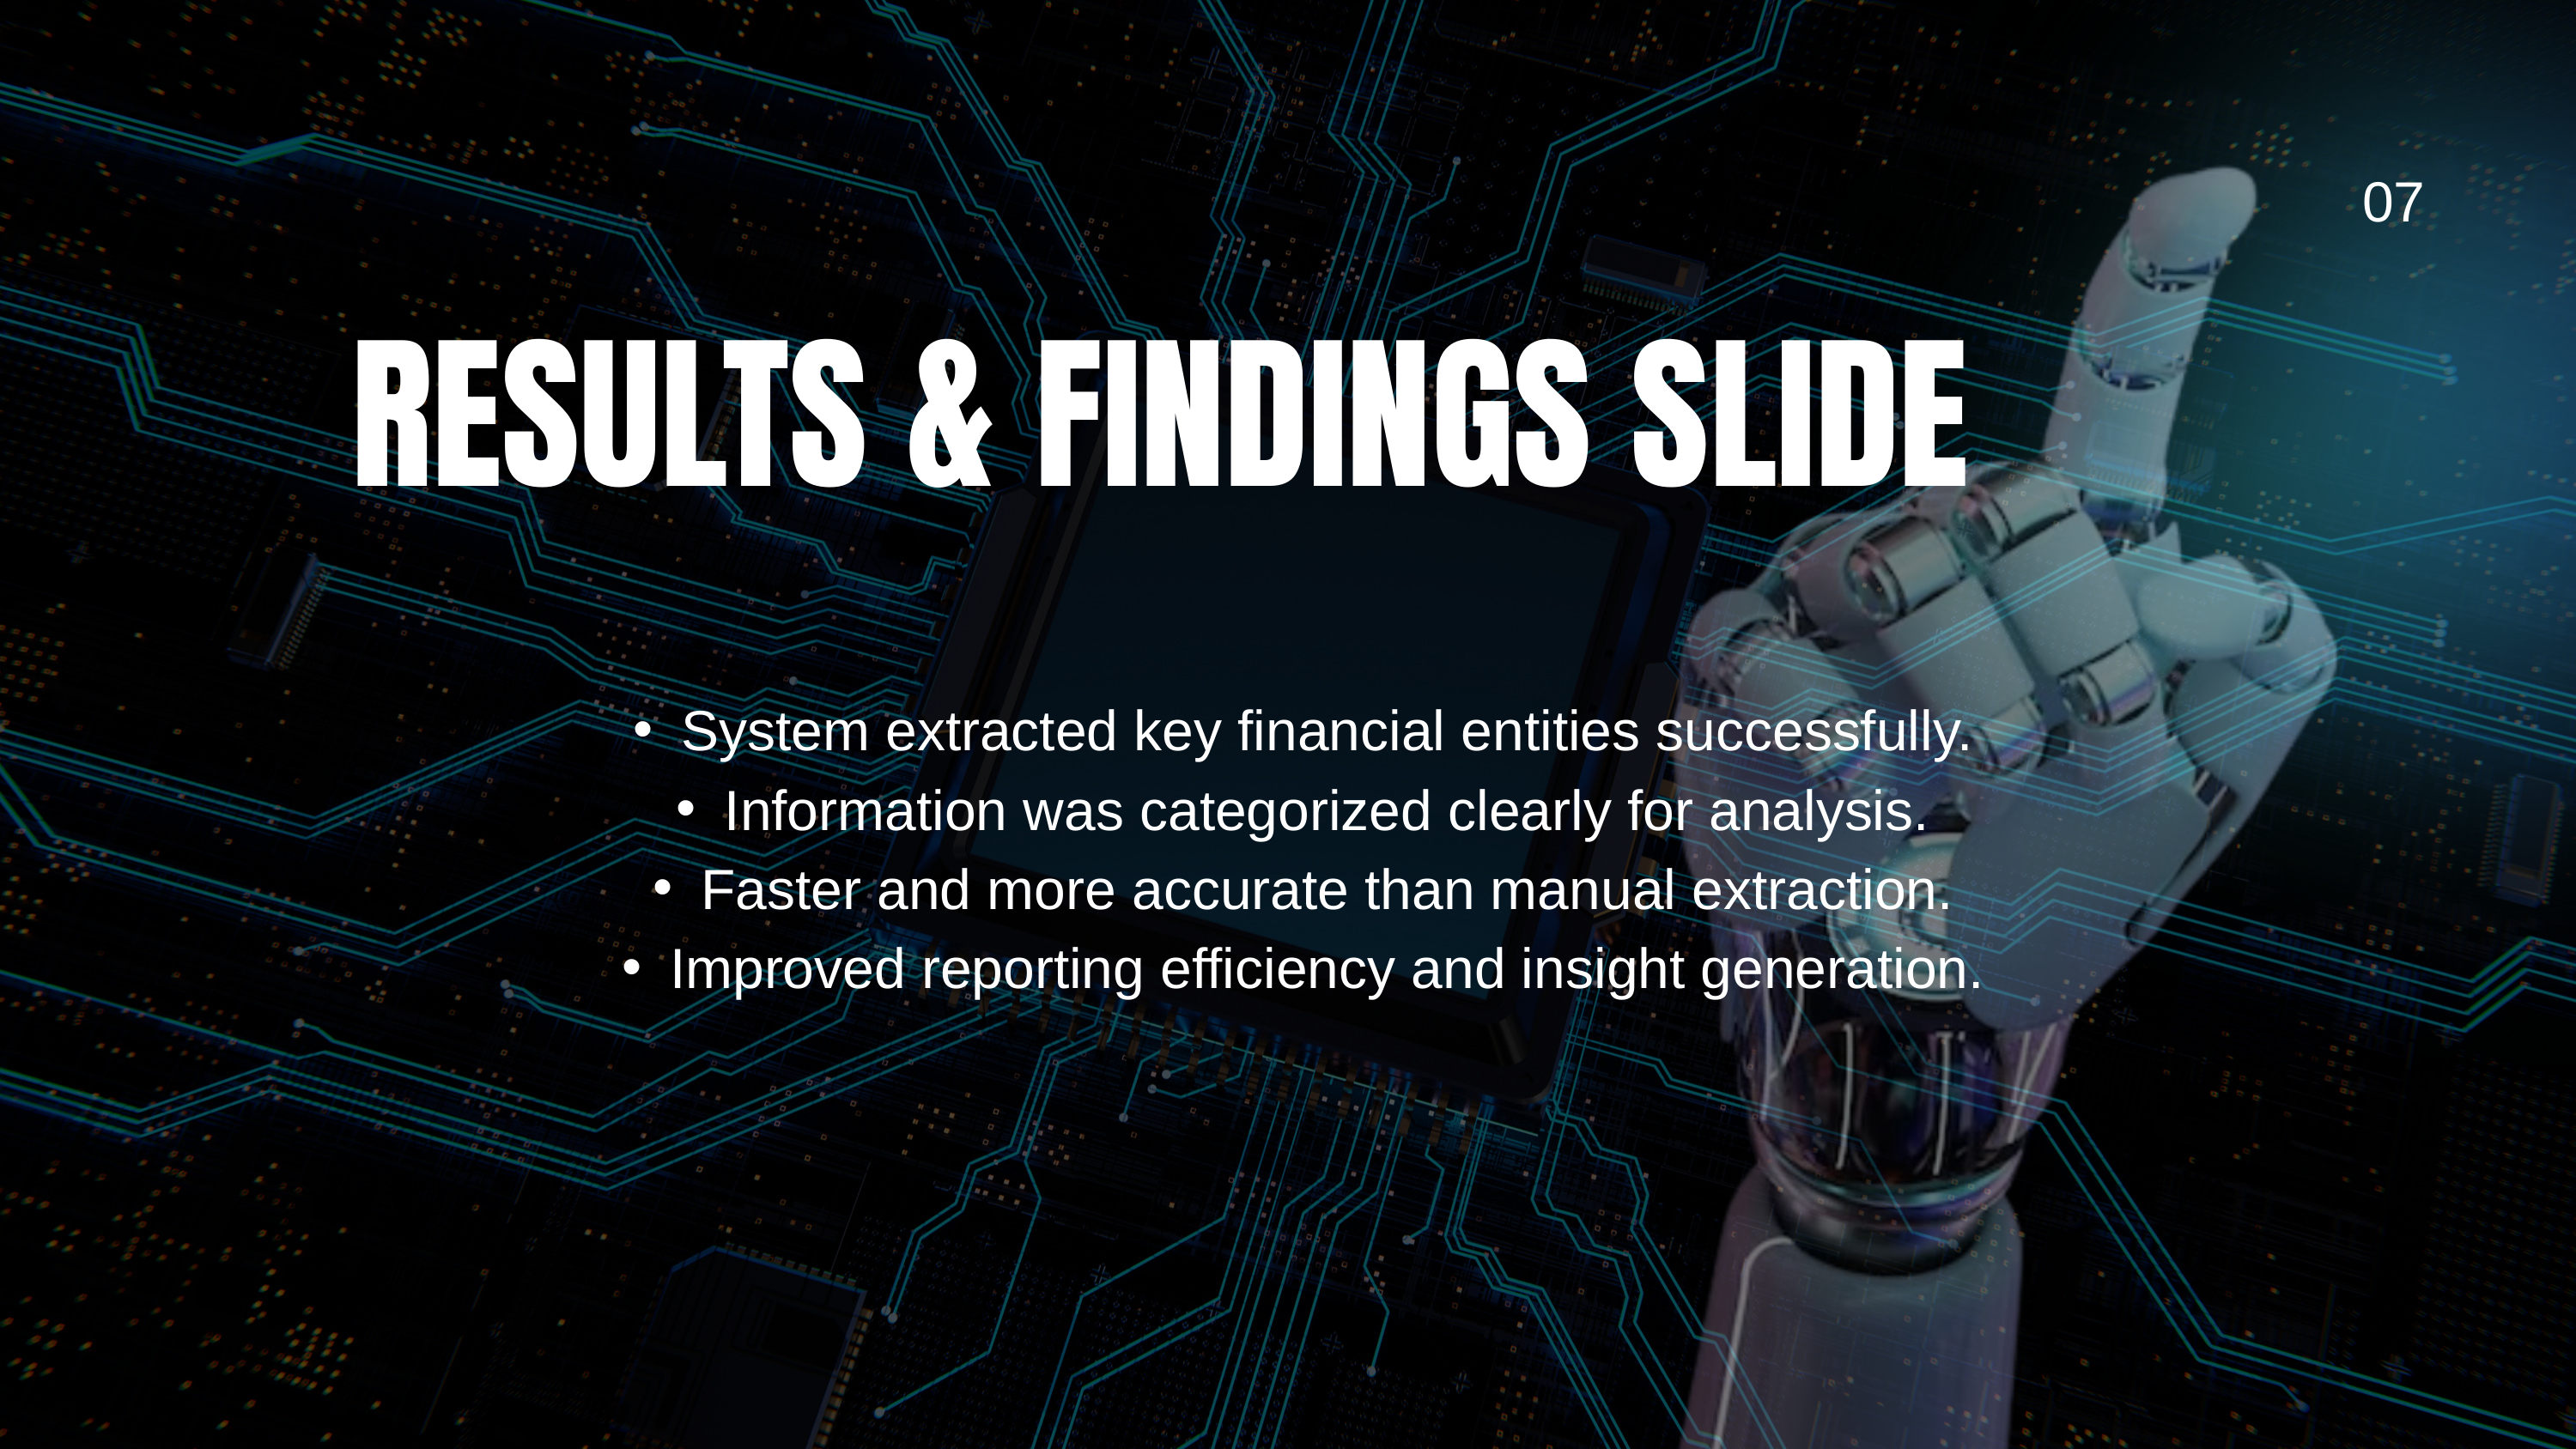

07

 RESULTS & FINDINGS SLIDE

System extracted key financial entities successfully.
Information was categorized clearly for analysis.
Faster and more accurate than manual extraction.
Improved reporting efficiency and insight generation.